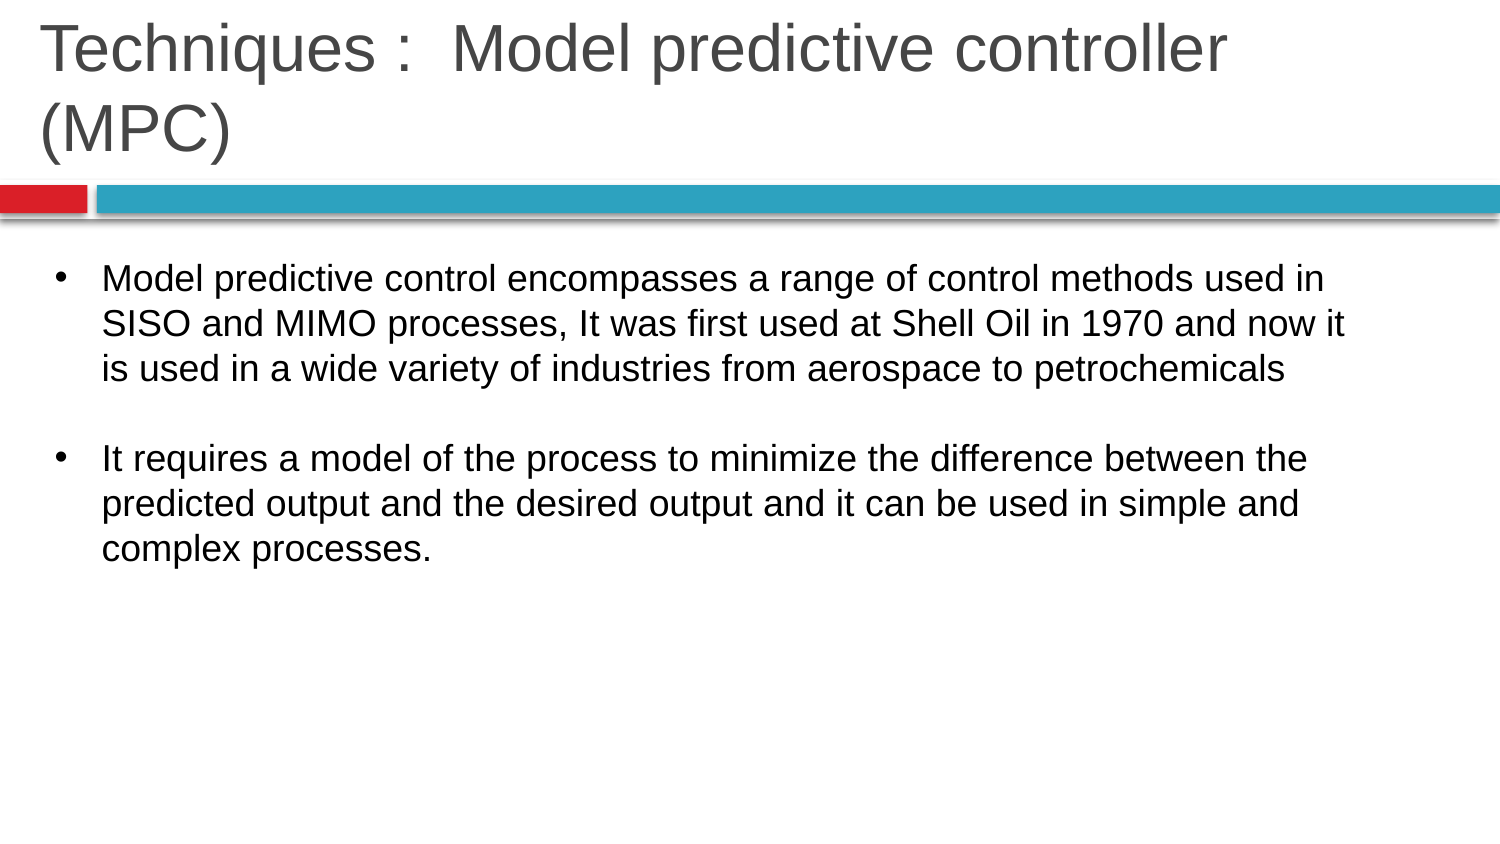

# Techniques :  Model predictive controller (MPC)
Model predictive control encompasses a range of control methods used in SISO and MIMO processes, It was first used at Shell Oil in 1970 and now it is used in a wide variety of industries from aerospace to petrochemicals

It requires a model of the process to minimize the difference between the predicted output and the desired output and it can be used in simple and complex processes.